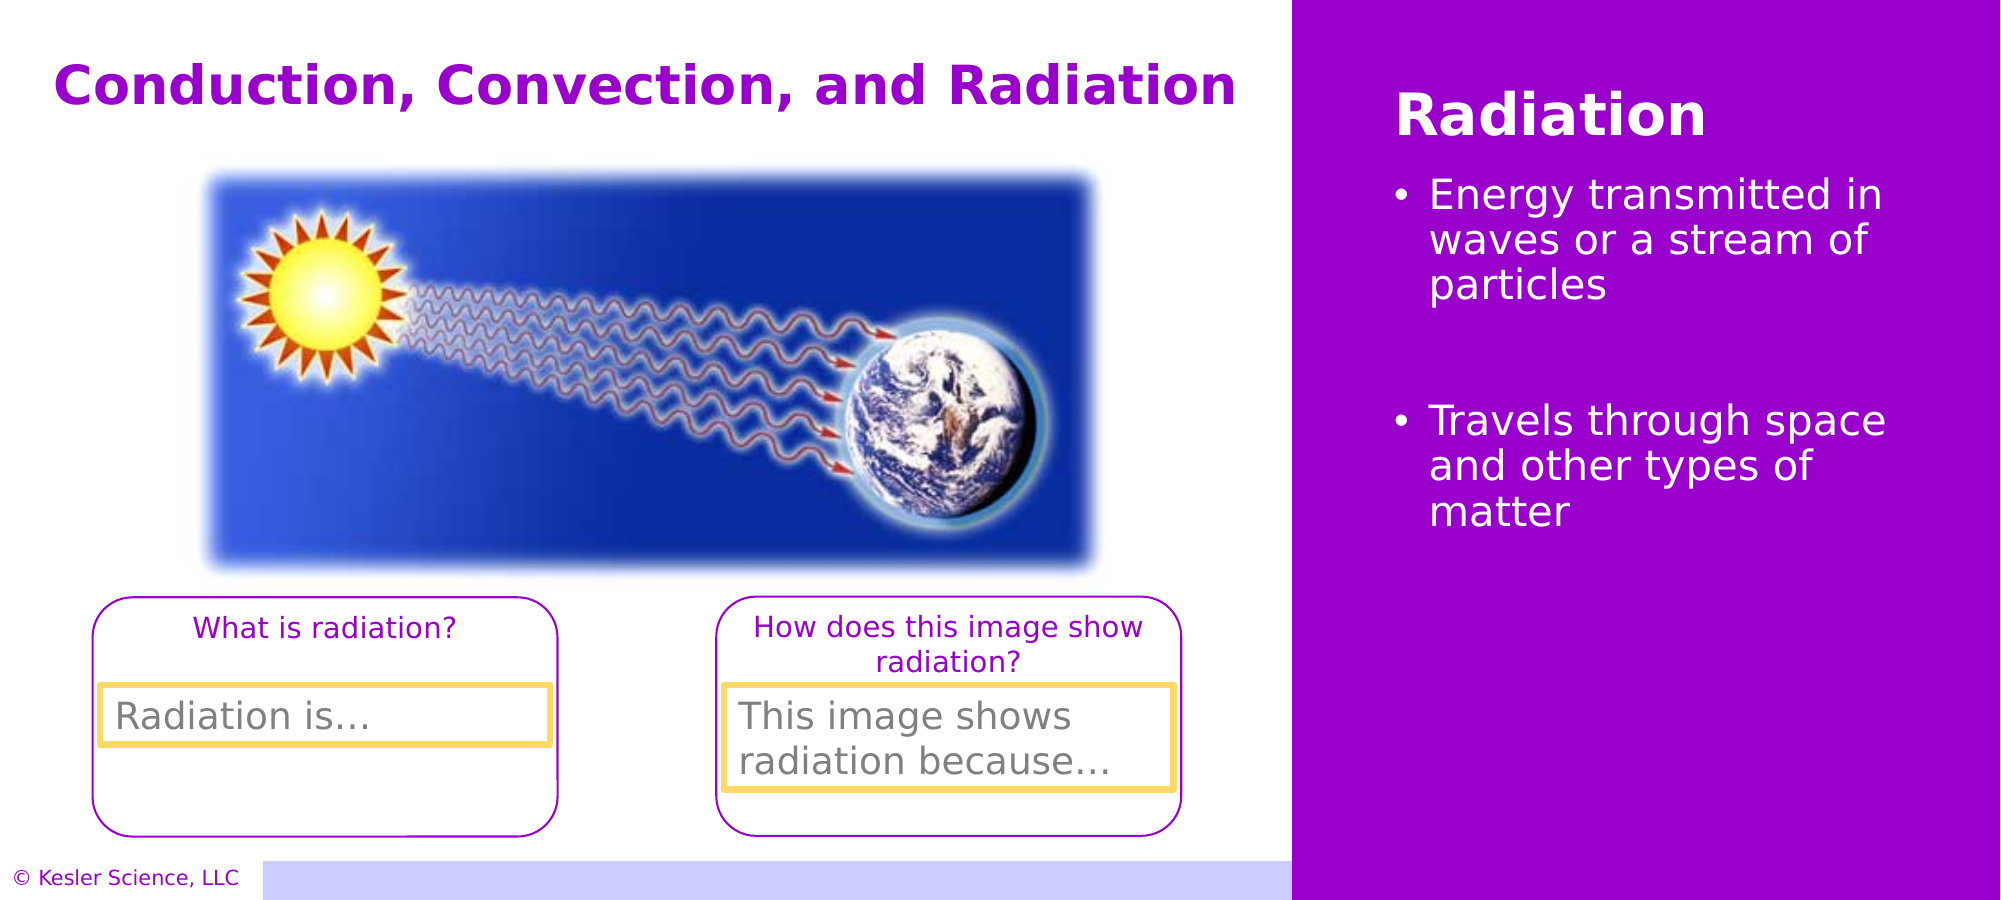

Radiation is…
This image shows radiation because…